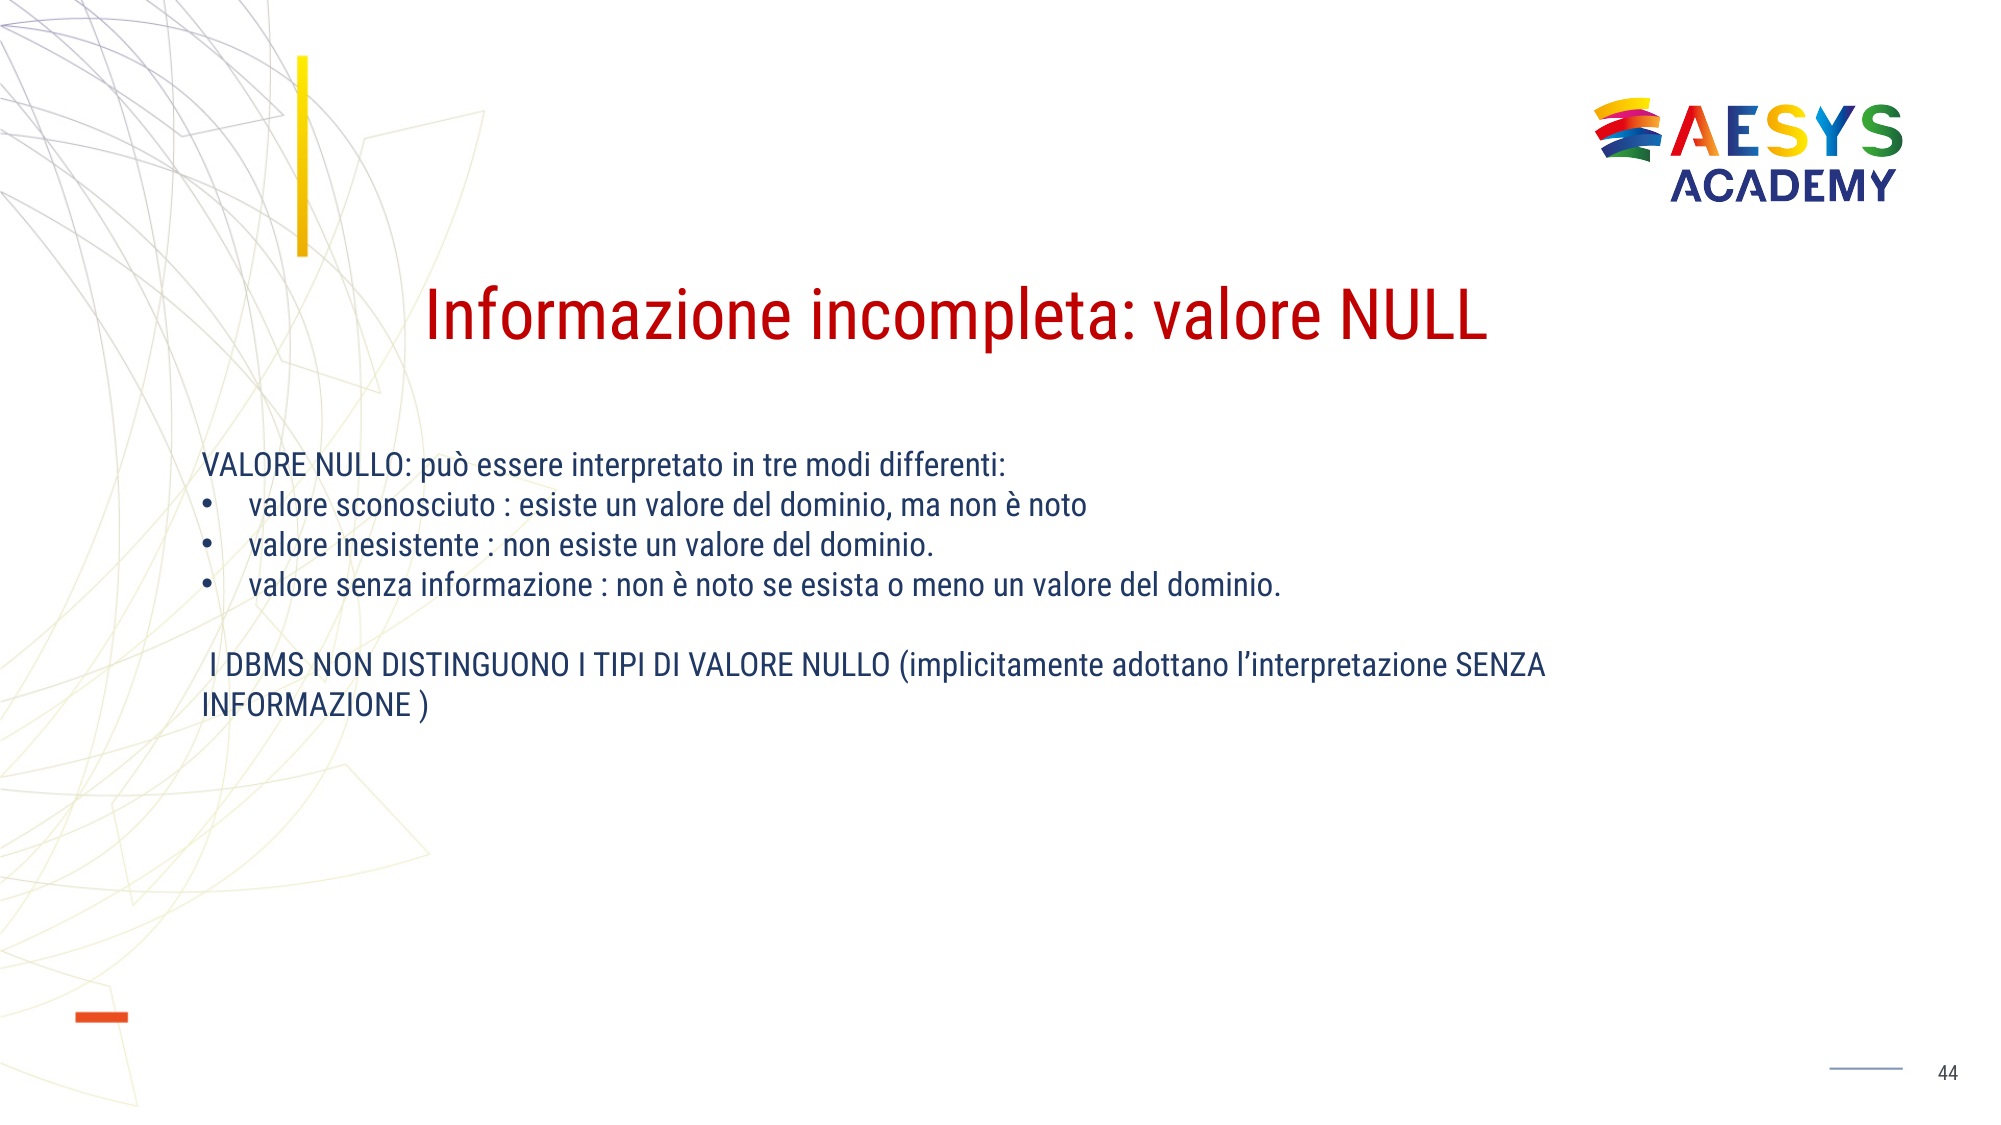

# Informazione incompleta: valore NULL
VALORE NULLO: può essere interpretato in tre modi differenti:
valore sconosciuto : esiste un valore del dominio, ma non è noto
valore inesistente : non esiste un valore del dominio.
valore senza informazione : non è noto se esista o meno un valore del dominio.

 I DBMS NON DISTINGUONO I TIPI DI VALORE NULLO (implicitamente adottano l’interpretazione SENZA INFORMAZIONE )

44